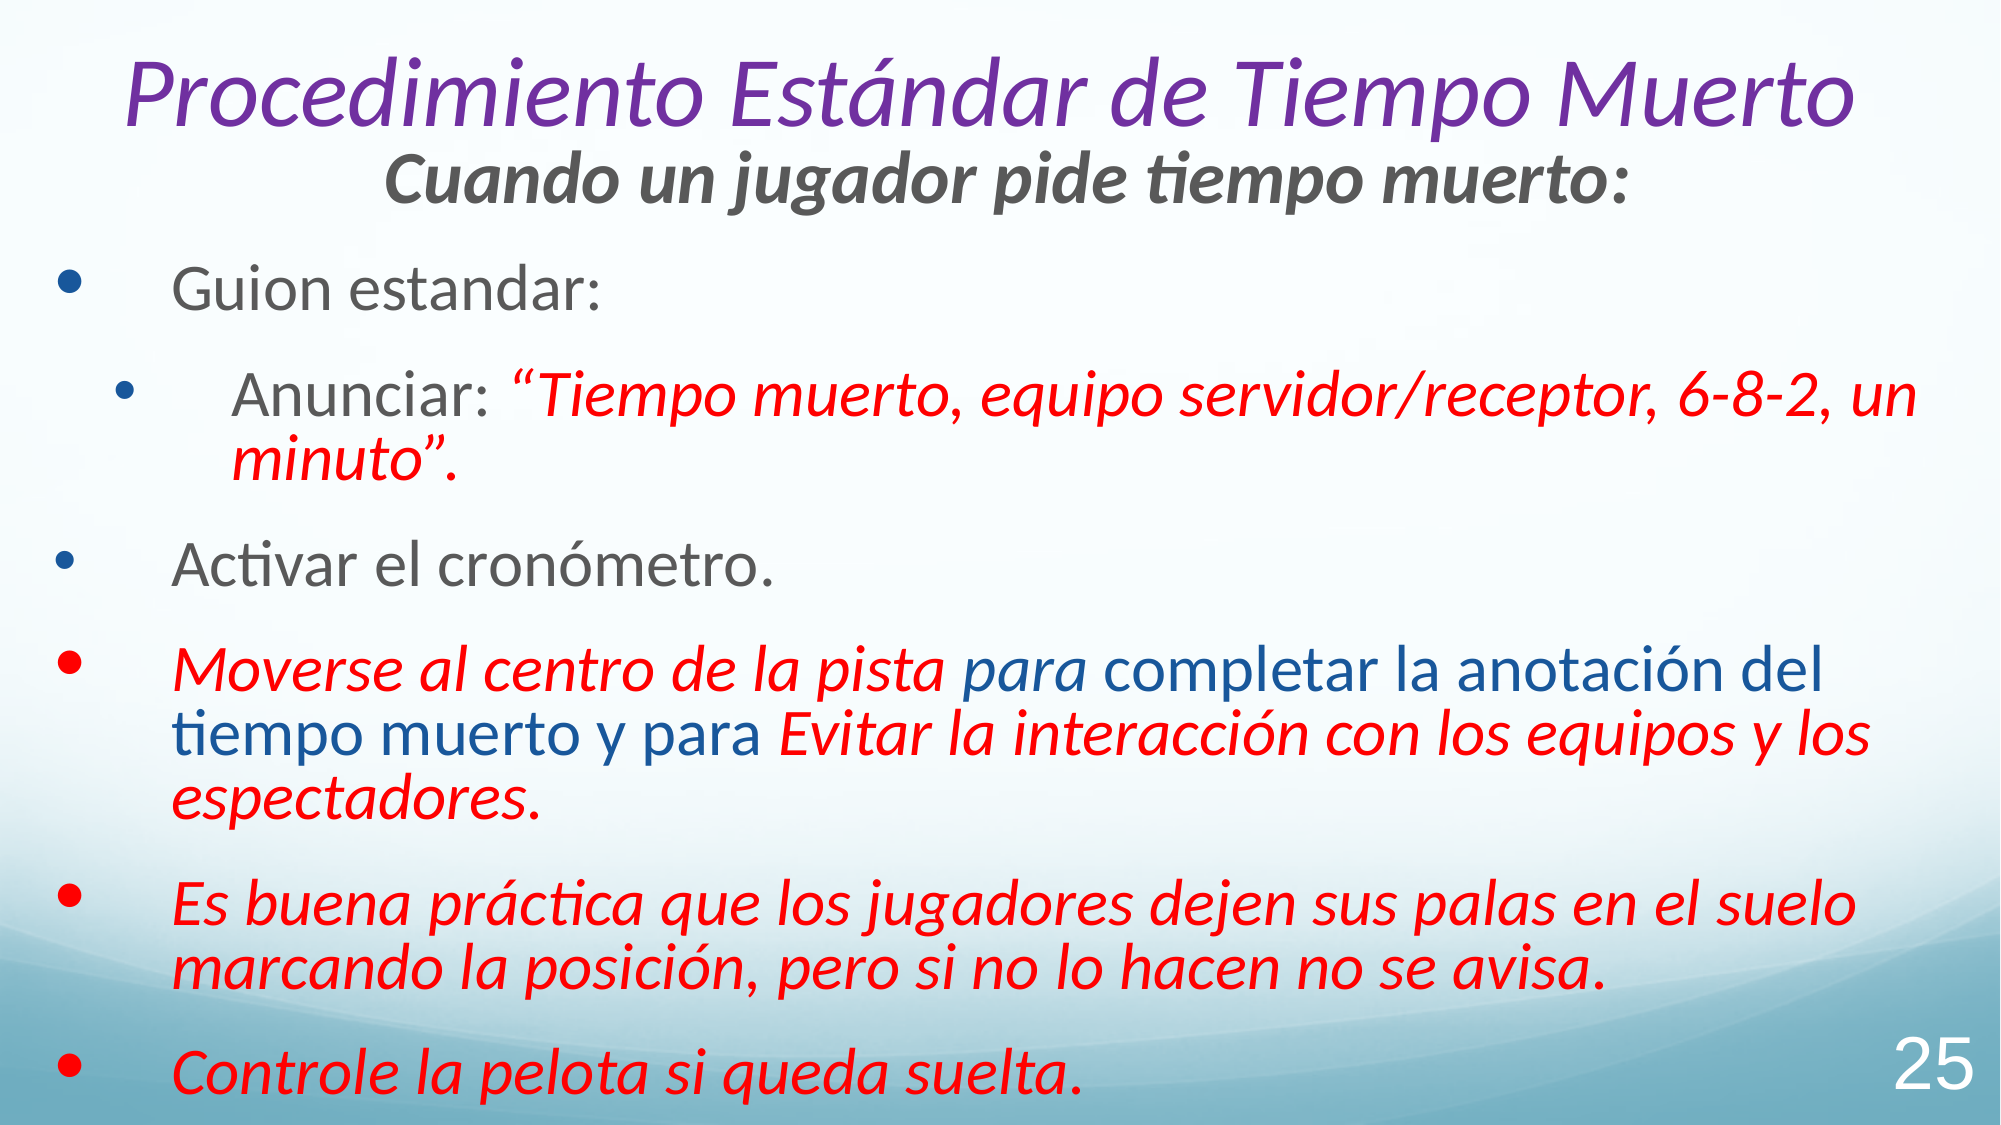

Procedimiento Estándar de Tiempo Muerto
Cuando un jugador pide tiempo muerto:
Guion estandar:
Anunciar: “Tiempo muerto, equipo servidor/receptor, 6-8-2, un minuto”.
Activar el cronómetro.
Moverse al centro de la pista para completar la anotación del tiempo muerto y para Evitar la interacción con los equipos y los espectadores.
Es buena práctica que los jugadores dejen sus palas en el suelo marcando la posición, pero si no lo hacen no se avisa.
Controle la pelota si queda suelta.

25